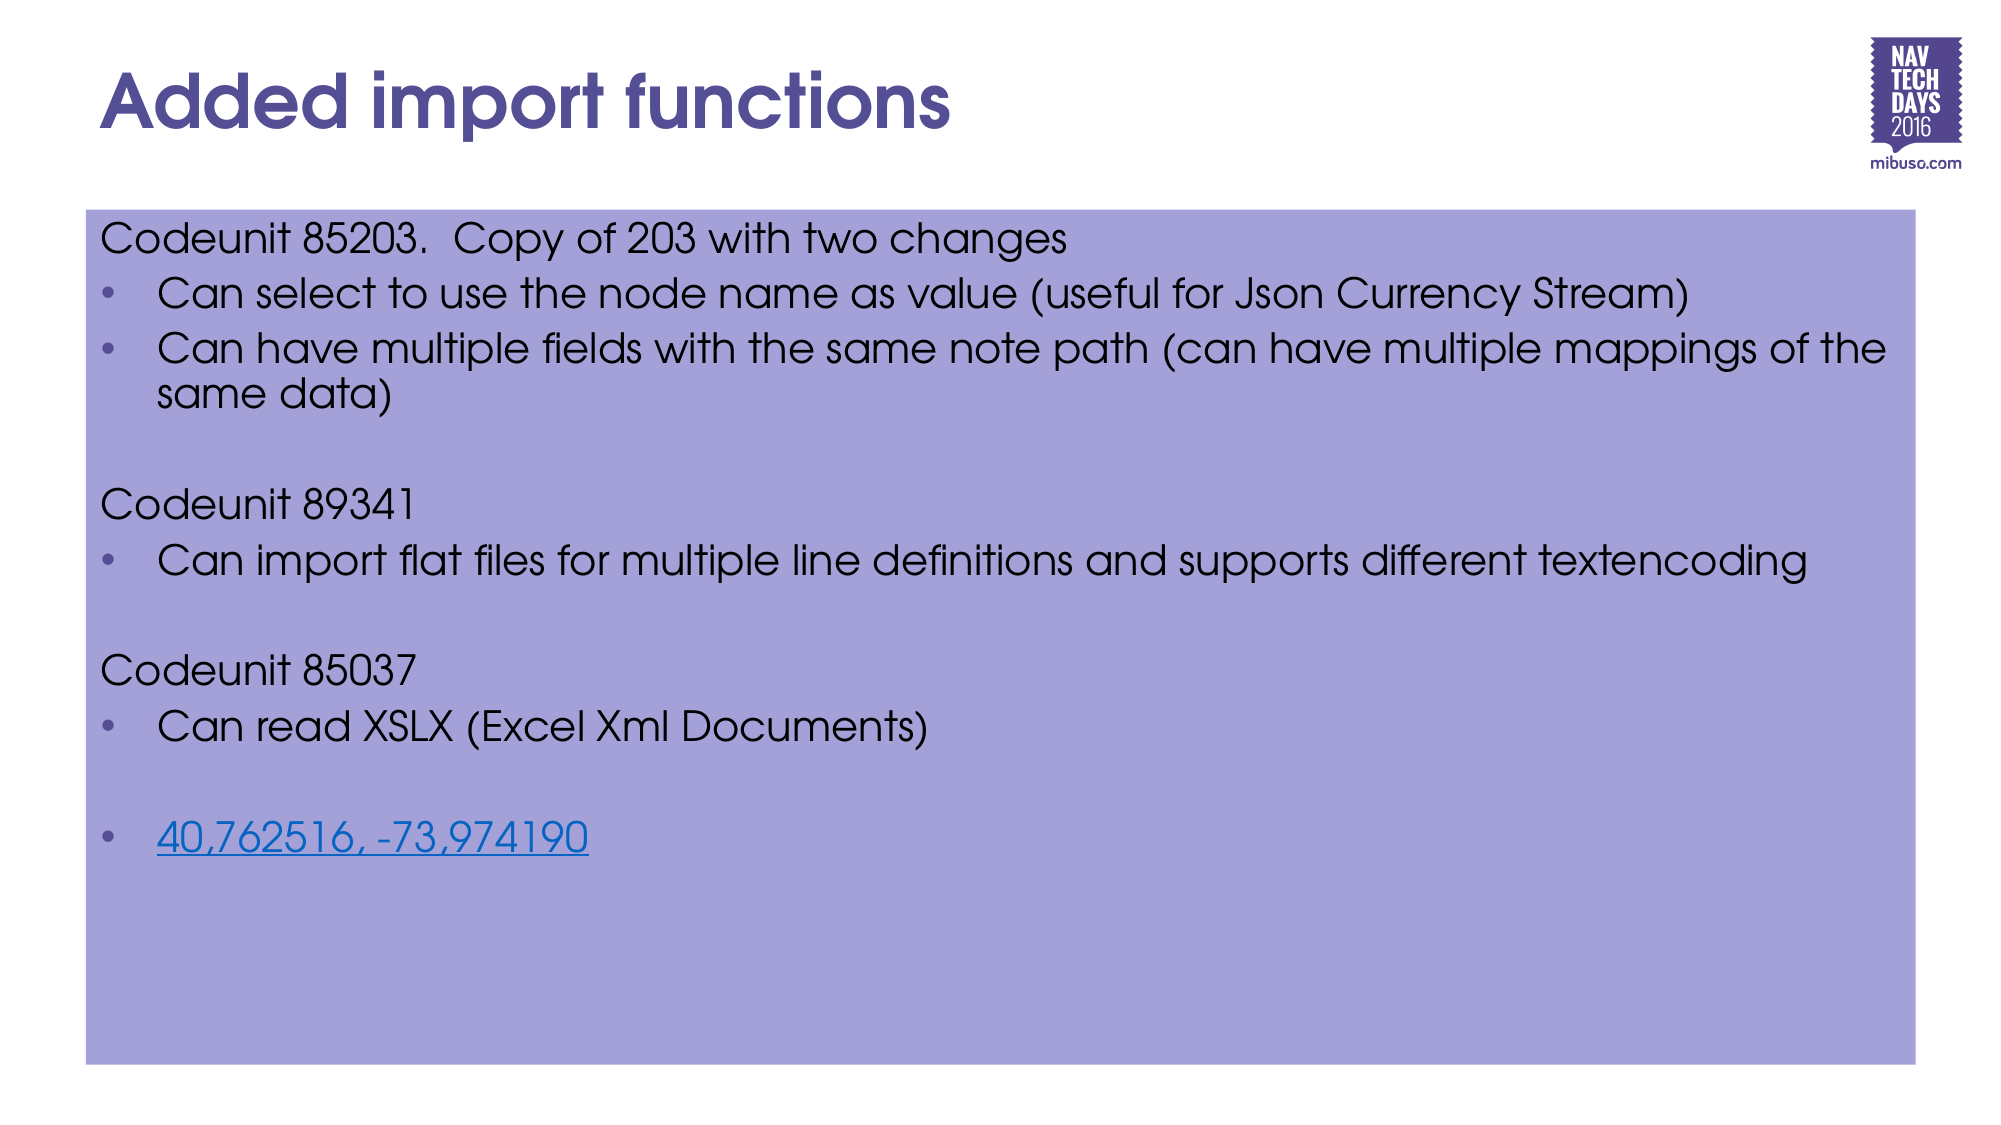

# Added import functions
Codeunit 85203.  Copy of 203 with two changes
Can select to use the node name as value (useful for Json Currency Stream)
Can have multiple fields with the same note path (can have multiple mappings of the same data)

Codeunit 89341
Can import flat files for multiple line definitions and supports different textencoding

Codeunit 85037
Can read XSLX (Excel Xml Documents)

40,762516, -73,974190